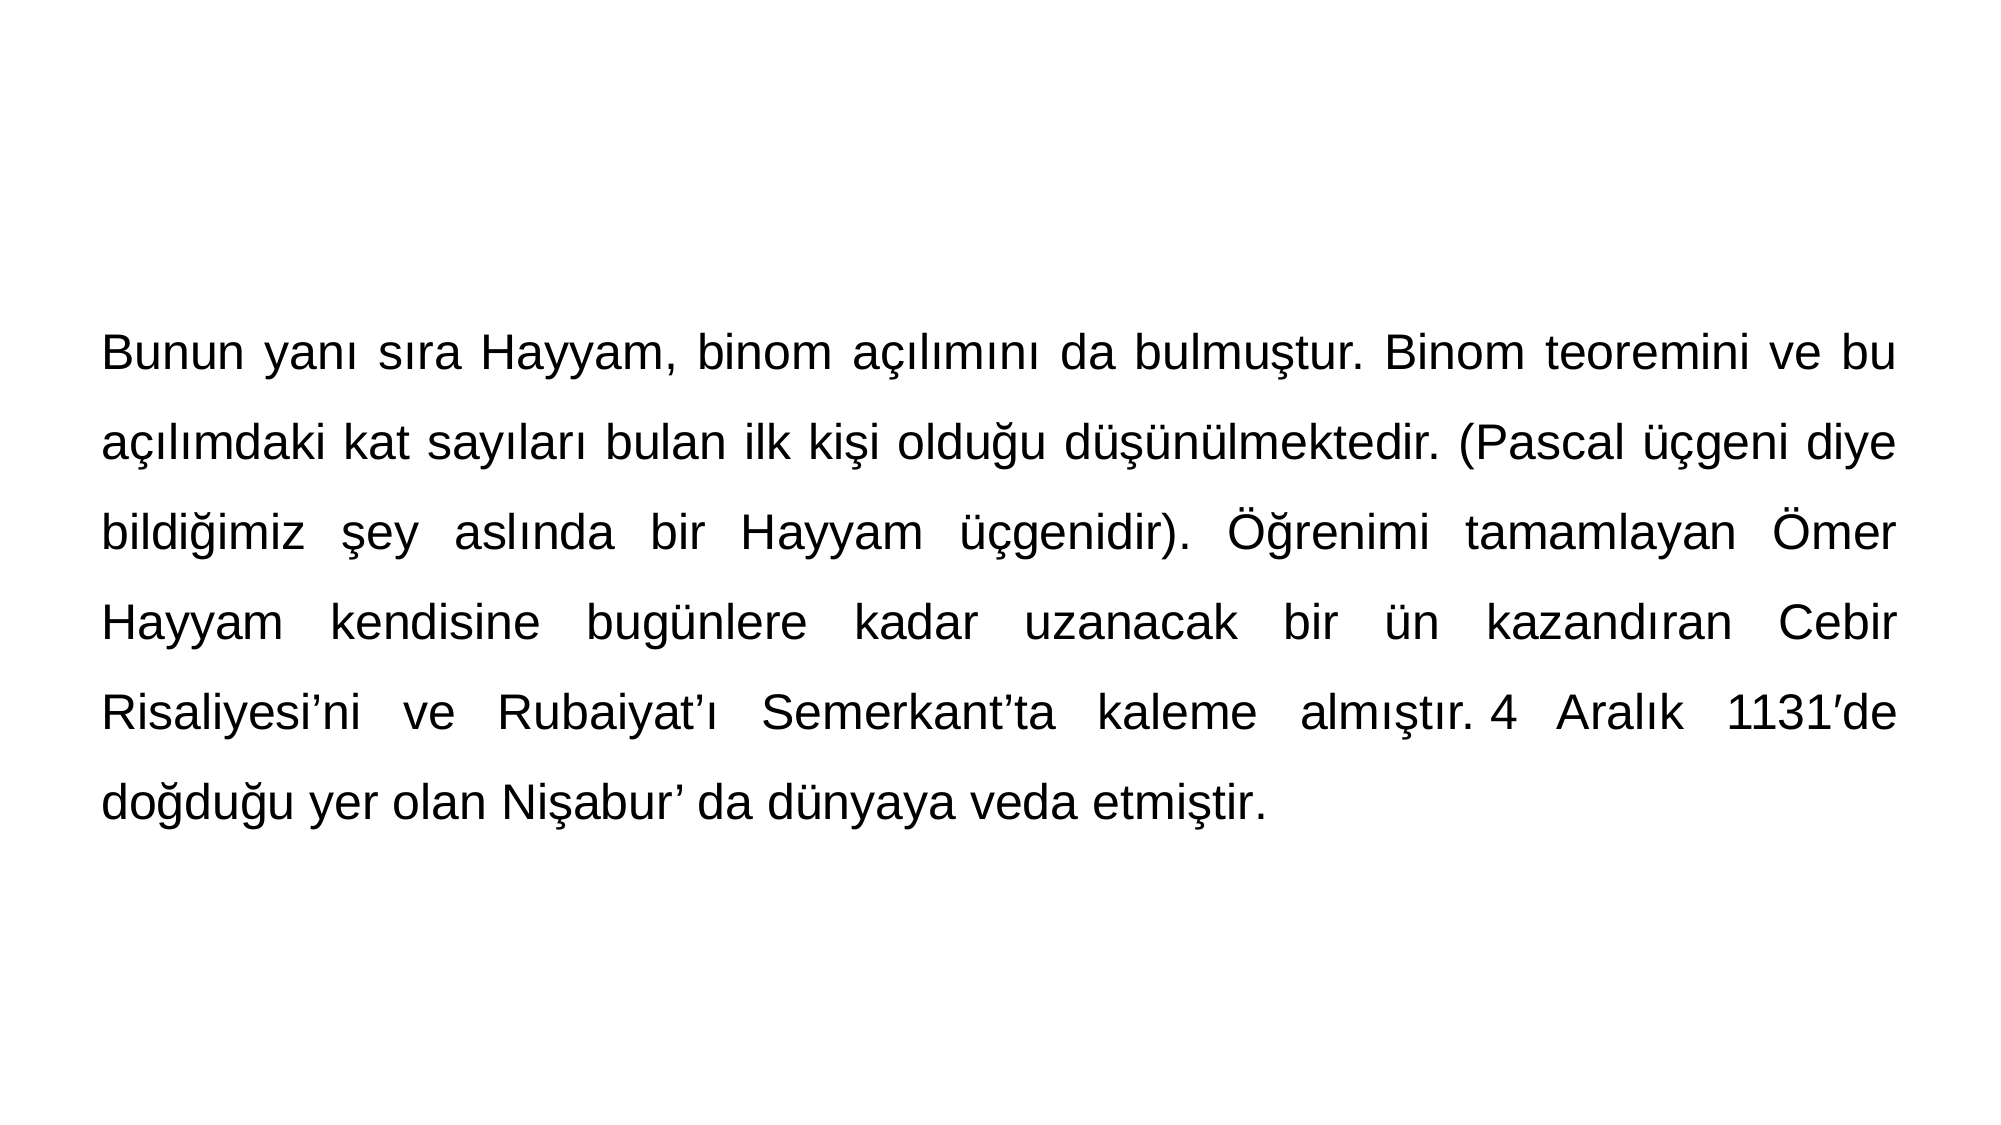

Bunun yanı sıra Hayyam, binom açılımını da bulmuştur. Binom teoremini ve bu açılımdaki kat sayıları bulan ilk kişi olduğu düşünülmektedir. (Pascal üçgeni diye bildiğimiz şey aslında bir Hayyam üçgenidir). Öğrenimi tamamlayan Ömer Hayyam kendisine bugünlere kadar uzanacak bir ün kazandıran Cebir Risaliyesi’ni ve Rubaiyat’ı Semerkant’ta kaleme almıştır. 4 Aralık 1131′de doğduğu yer olan Nişabur’ da dünyaya veda etmiştir.